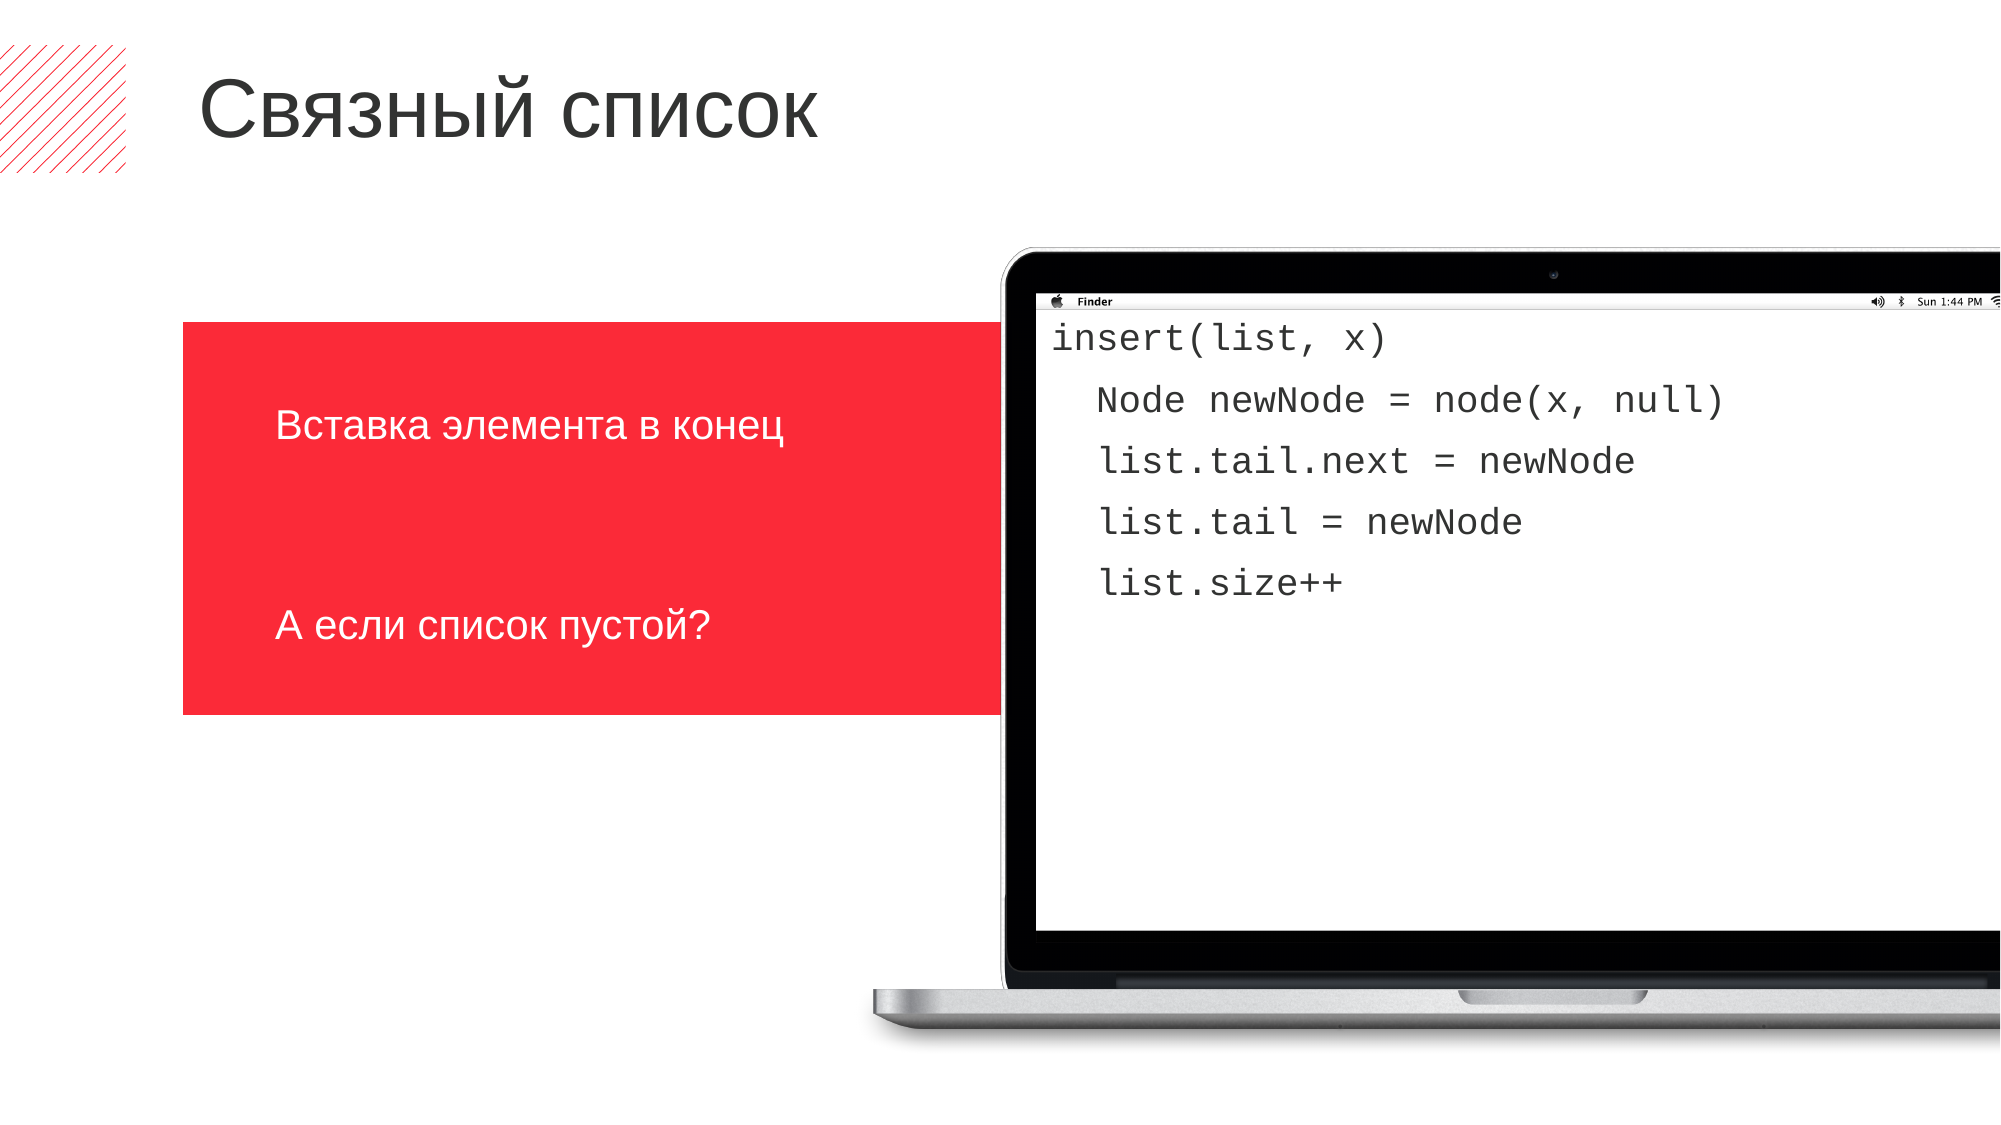

Связный список
insert(list, x)
  Node newNode = node(x, null)
  list.tail.next = newNode
  list.tail = newNode
  list.size++
Вставка элемента в конец

А если список пустой?